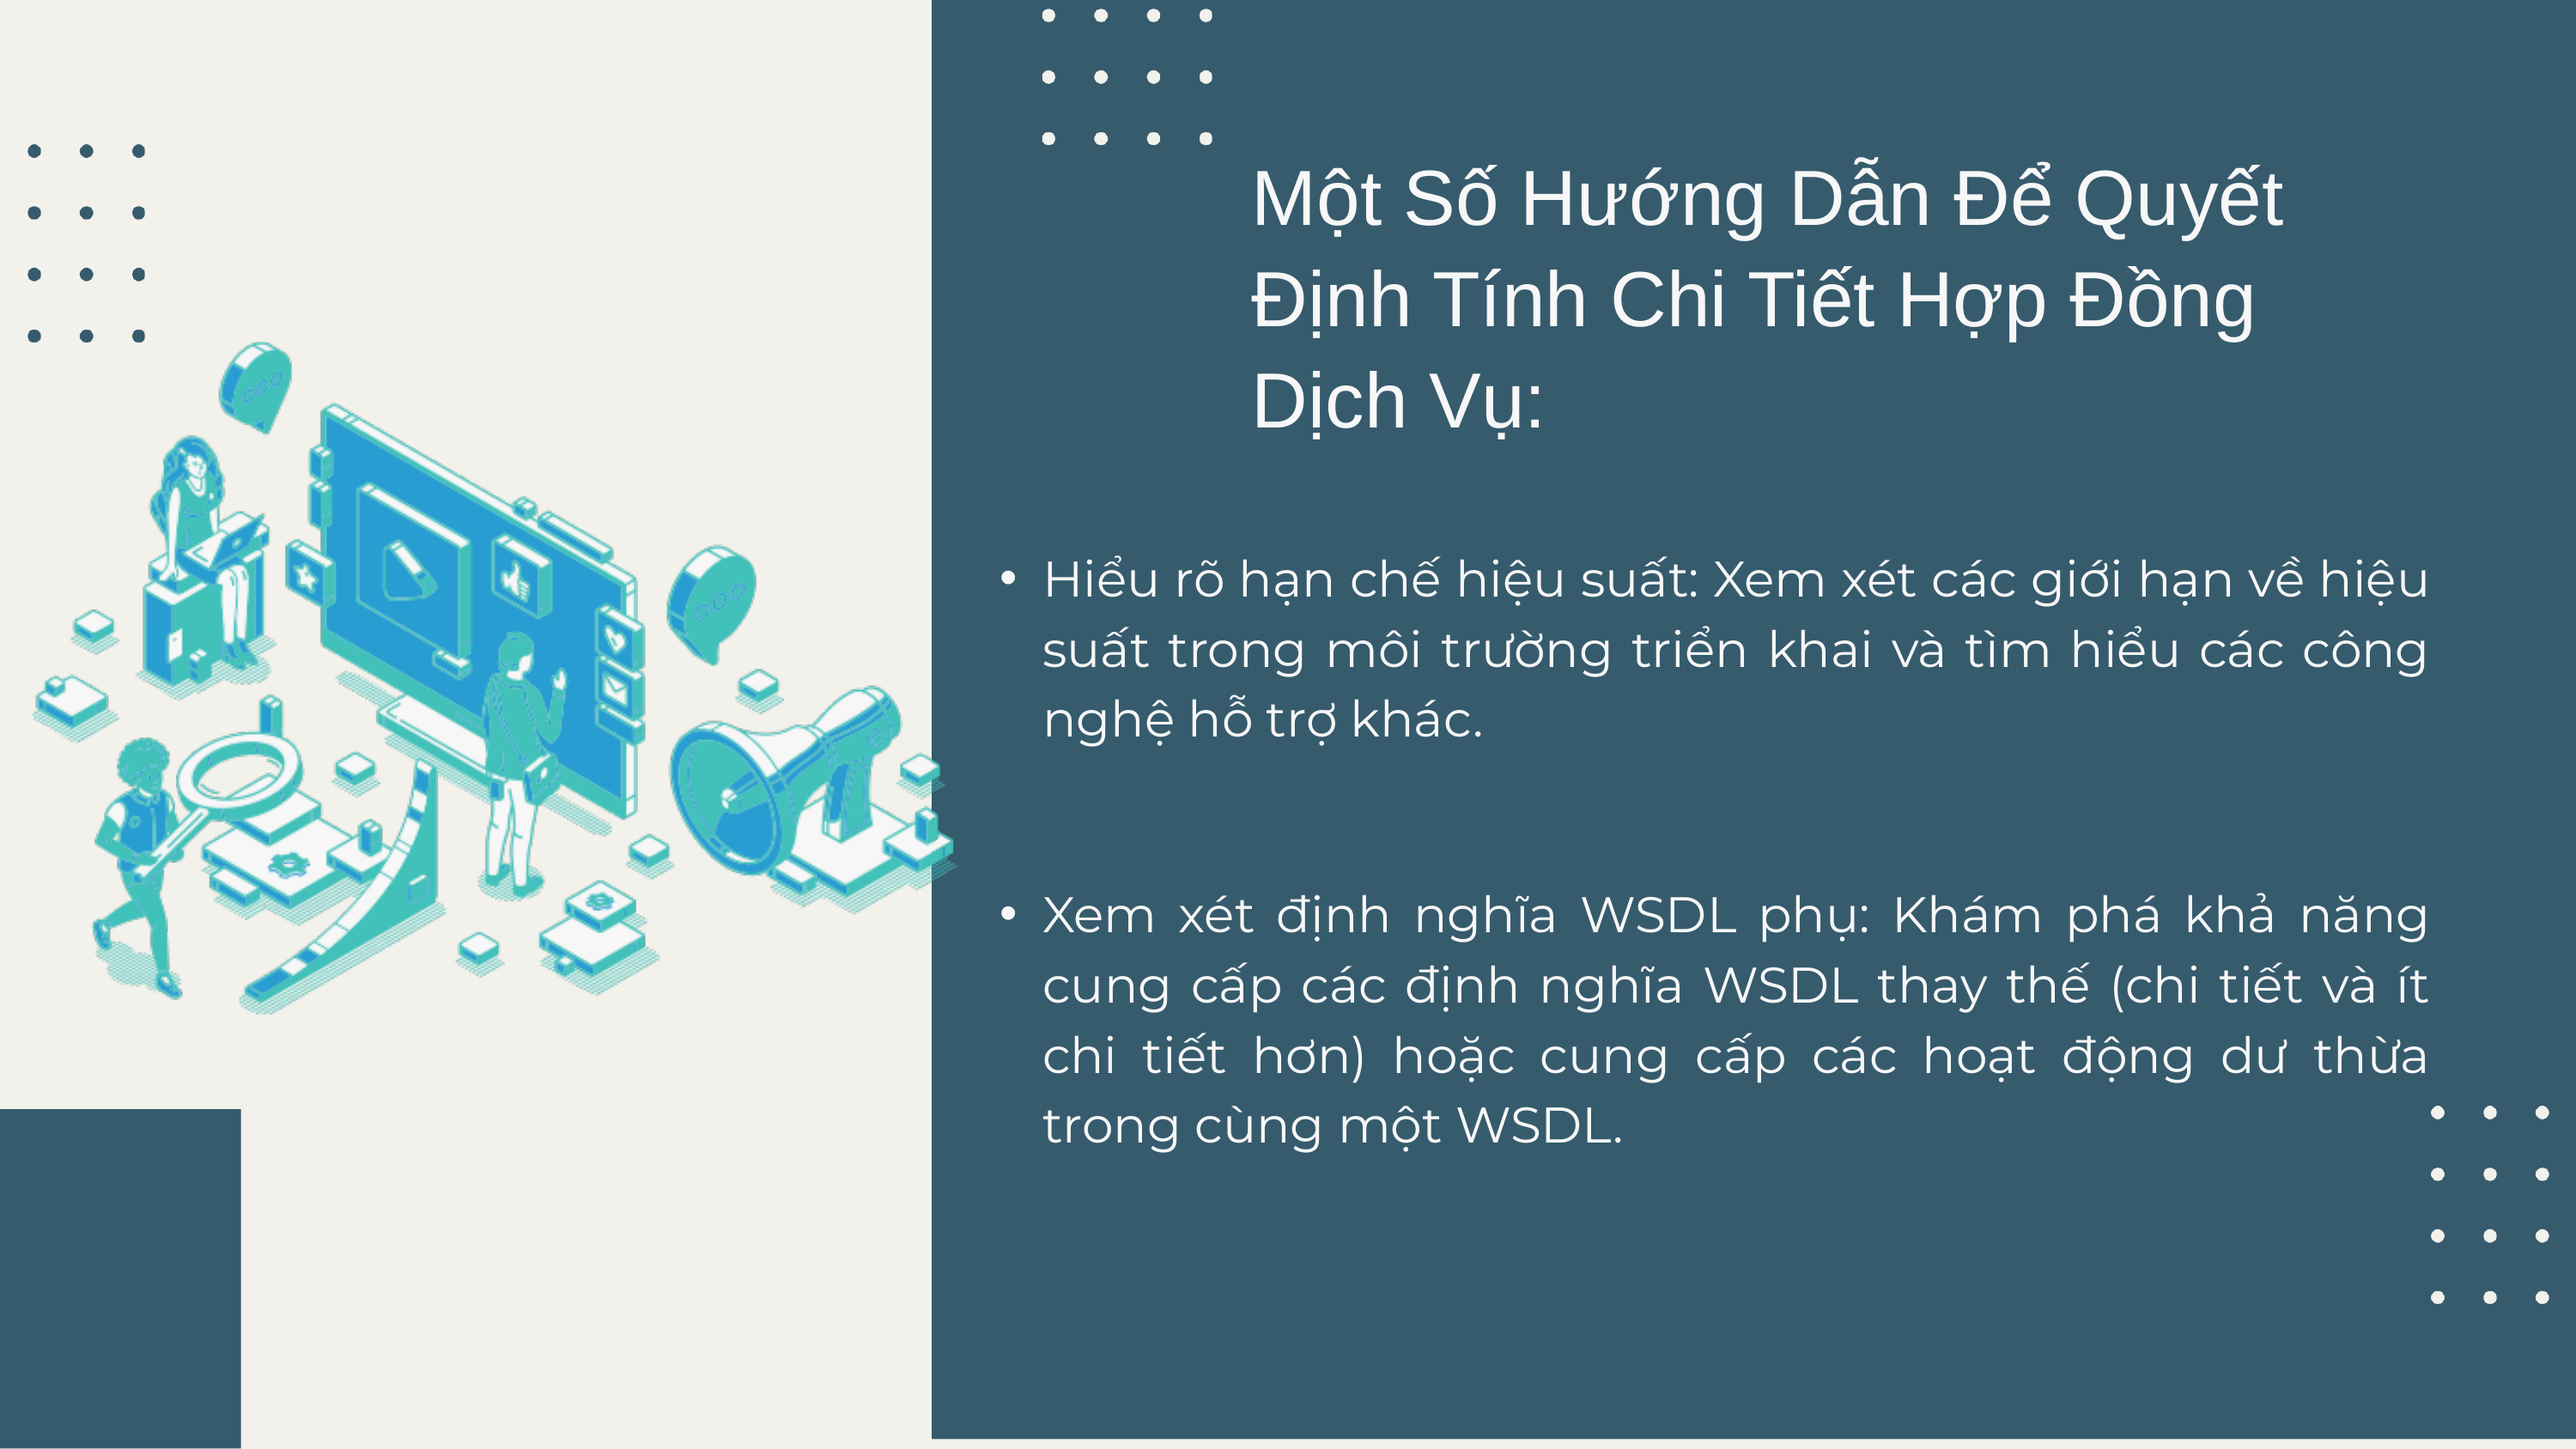

Một Số Hướng Dẫn Để Quyết Định Tính Chi Tiết Hợp Đồng Dịch Vụ:

Hiểu rõ hạn chế hiệu suất: Xem xét các giới hạn về hiệu suất trong môi trường triển khai và tìm hiểu các công nghệ hỗ trợ khác.

Xem xét định nghĩa WSDL phụ: Khám phá khả năng cung cấp các định nghĩa WSDL thay thế (chi tiết và ít chi tiết hơn) hoặc cung cấp các hoạt động dư thừa trong cùng một WSDL.